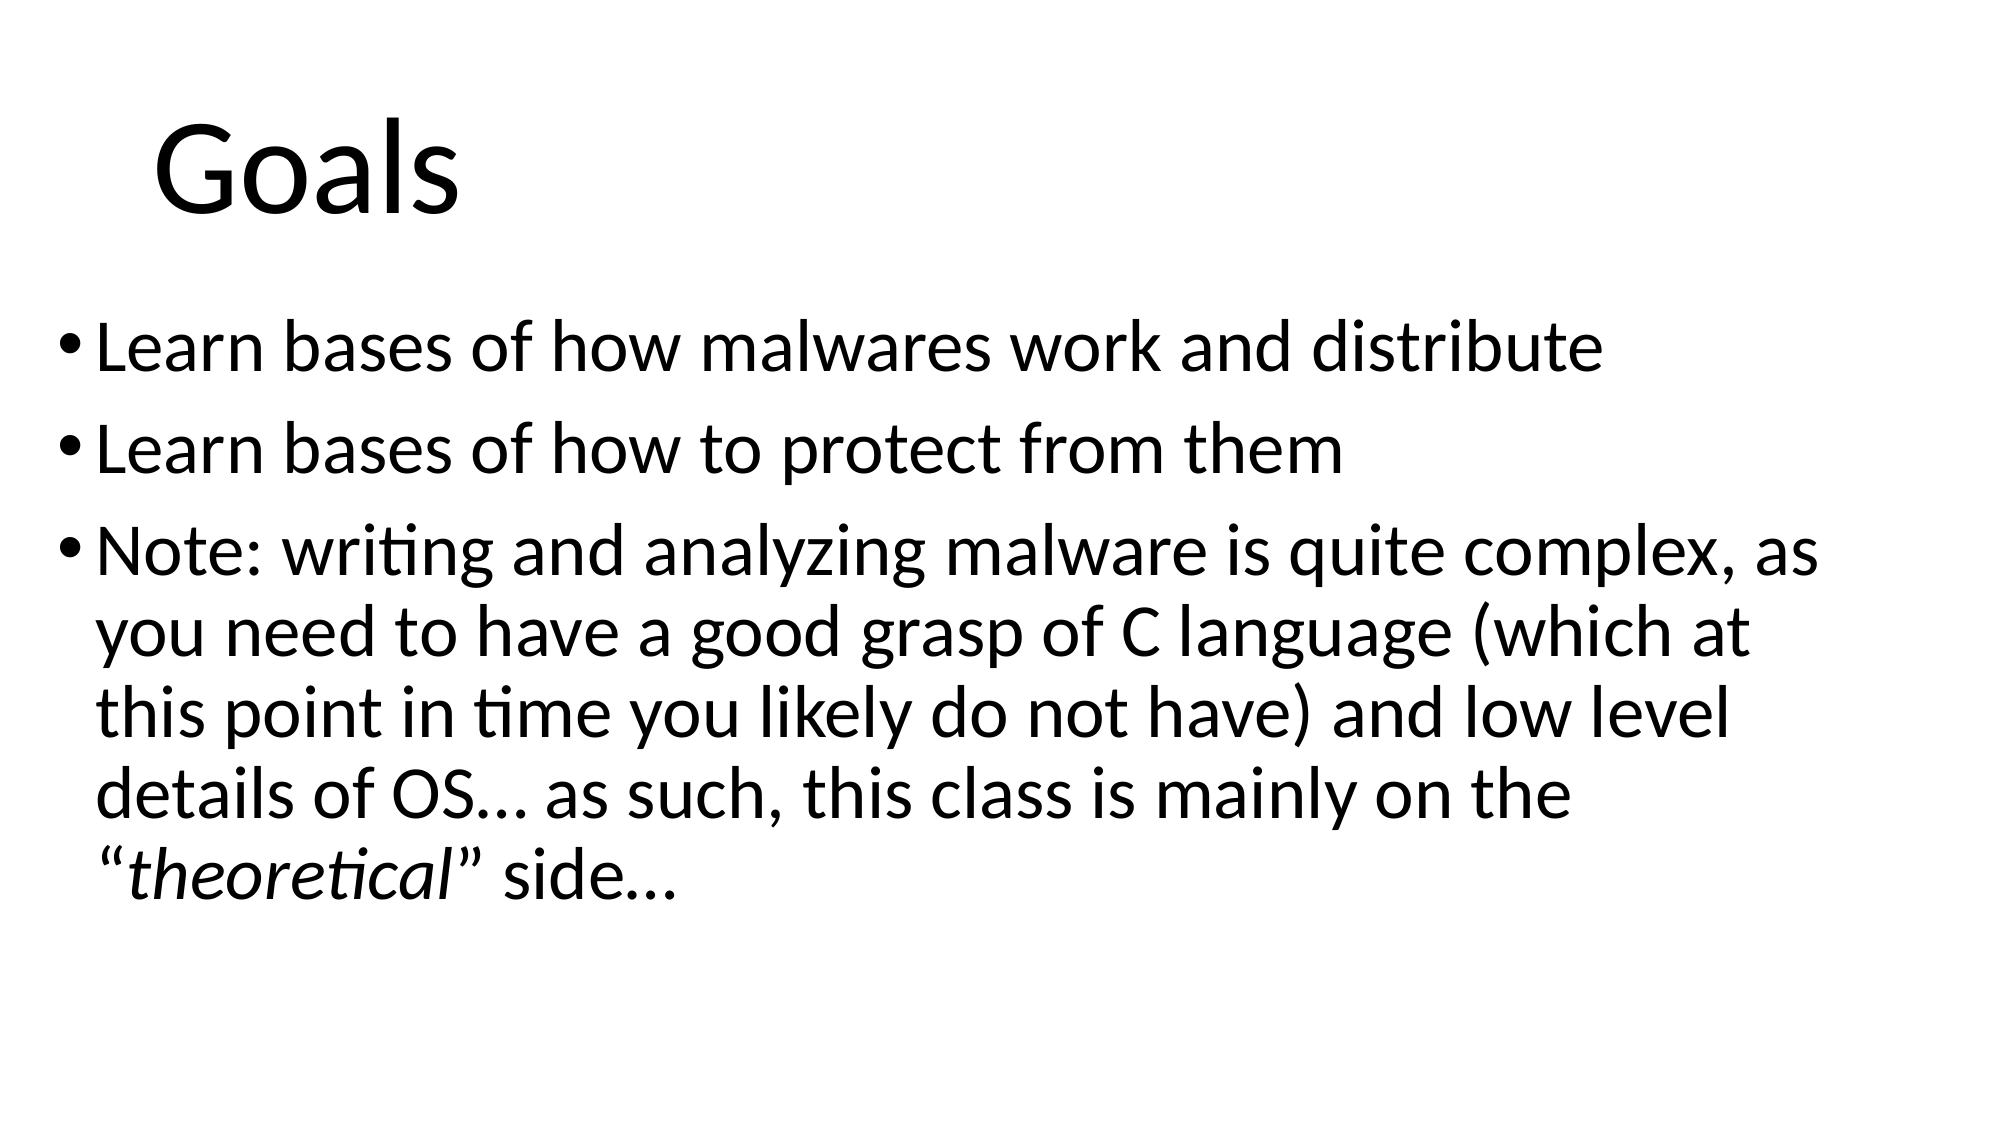

# Goals
Learn bases of how malwares work and distribute
Learn bases of how to protect from them
Note: writing and analyzing malware is quite complex, as you need to have a good grasp of C language (which at this point in time you likely do not have) and low level details of OS… as such, this class is mainly on the “theoretical” side…